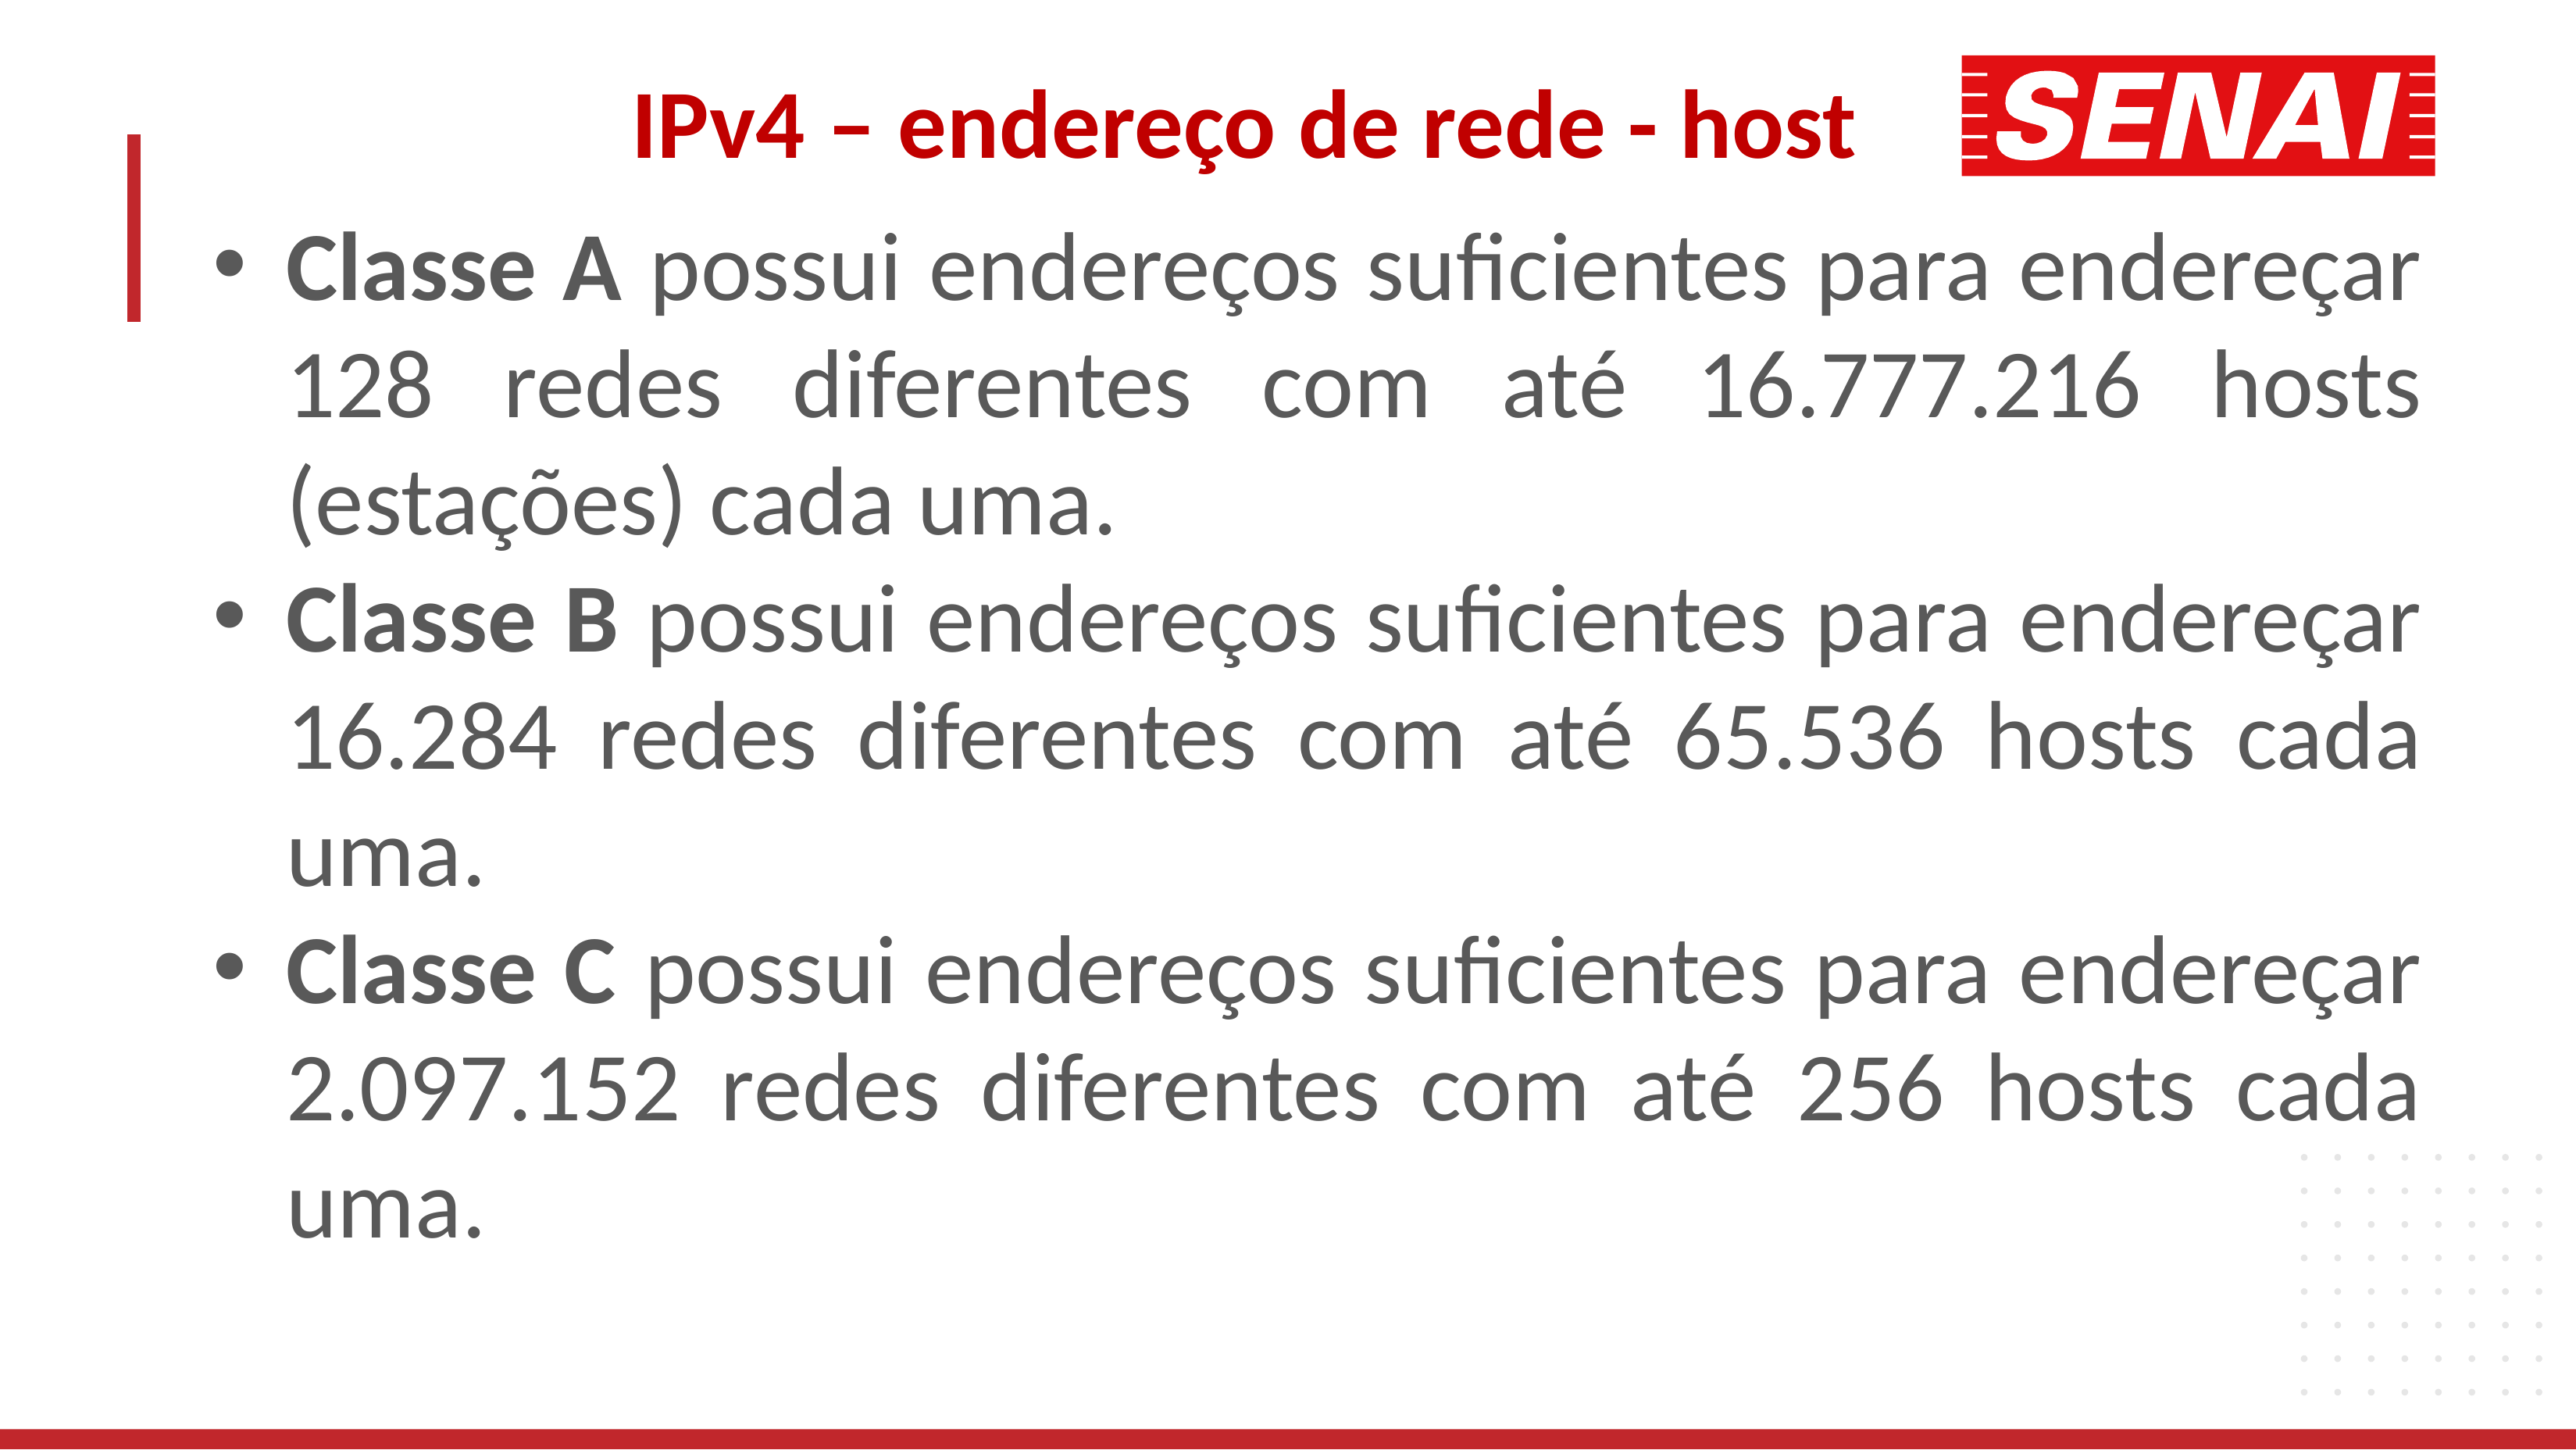

IPv4 – endereço de rede - host

Classe A possui endereços suficientes para endereçar 128 redes diferentes com até 16.777.216 hosts (estações) cada uma.
Classe B possui endereços suficientes para endereçar 16.284 redes diferentes com até 65.536 hosts cada uma.
Classe C possui endereços suficientes para endereçar 2.097.152 redes diferentes com até 256 hosts cada uma.